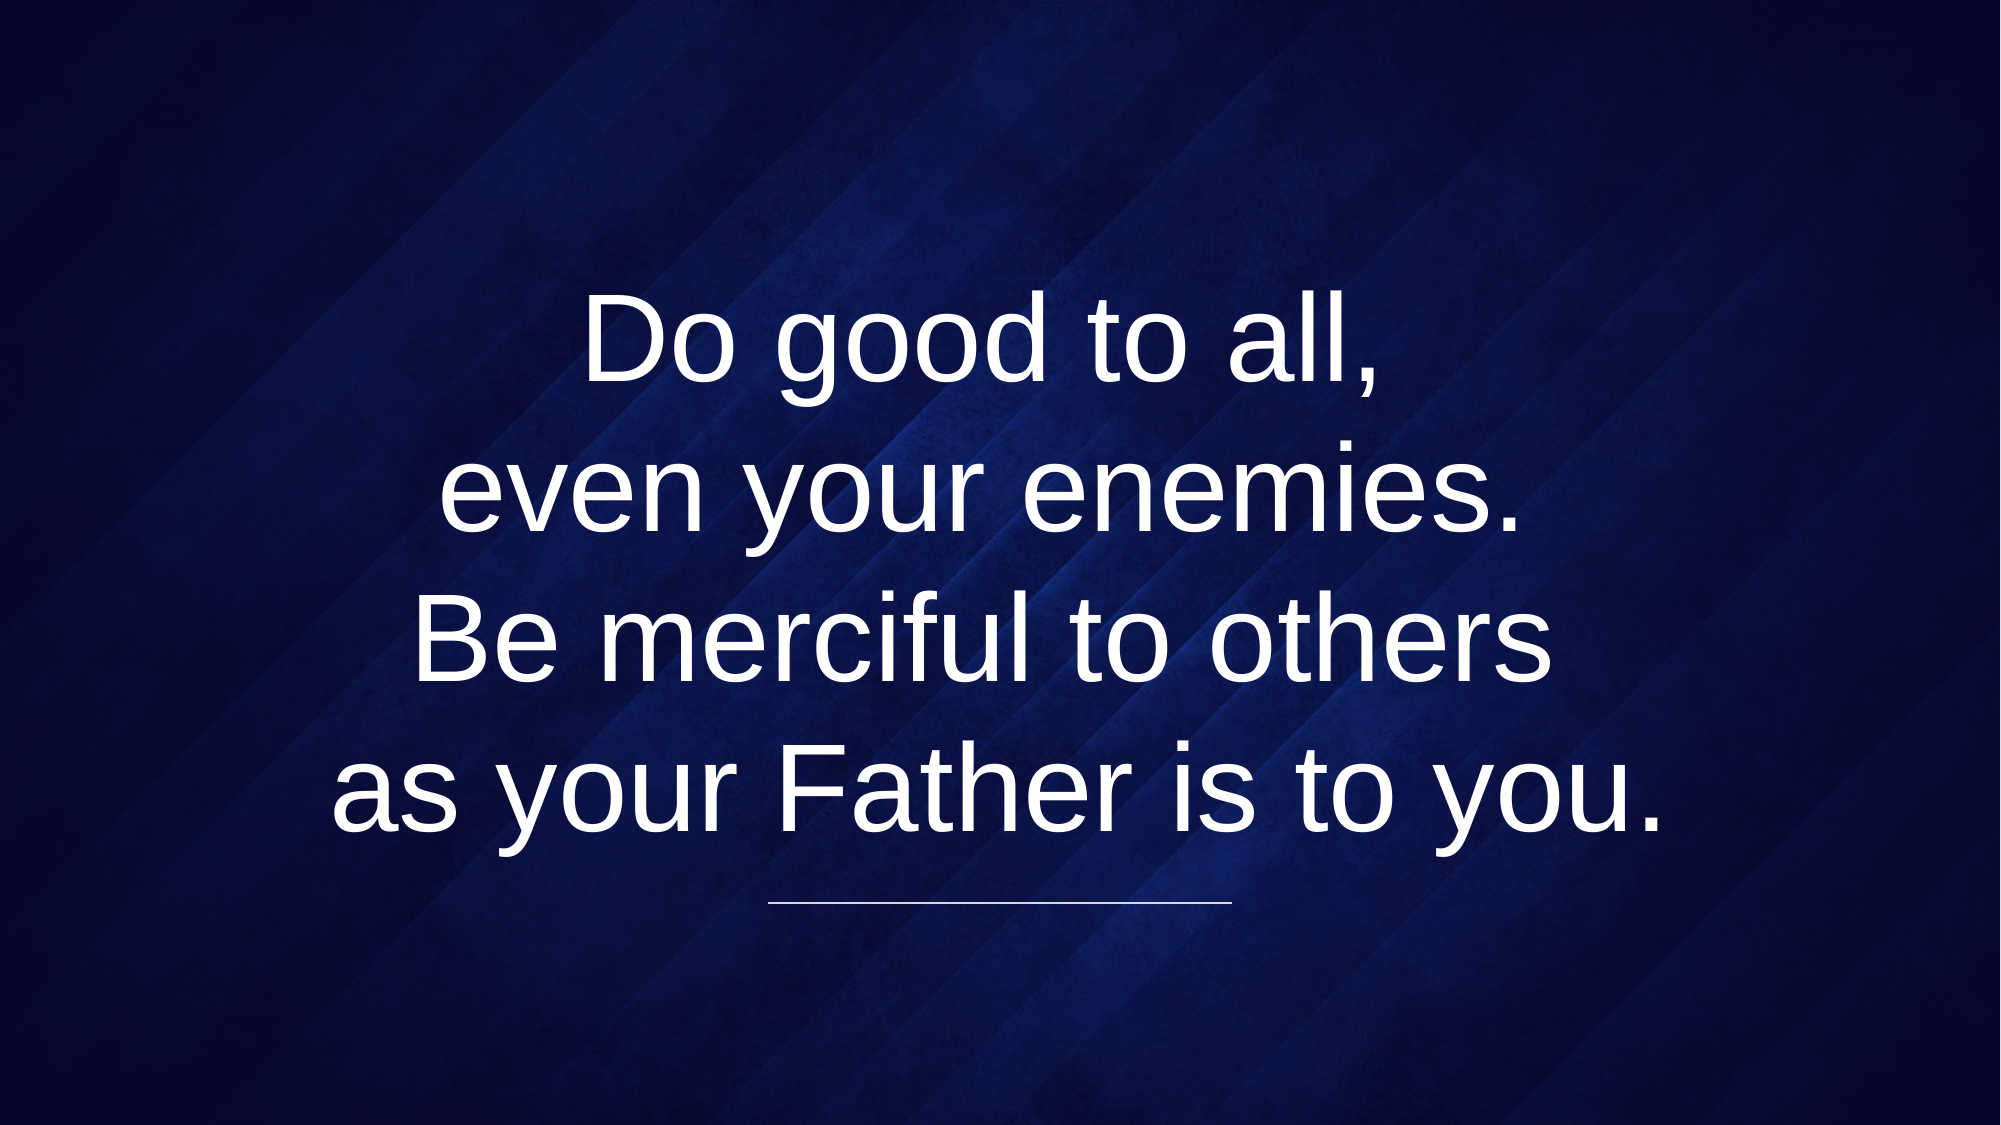

# Do good to all, even your enemies. Be merciful to others as your Father is to you.